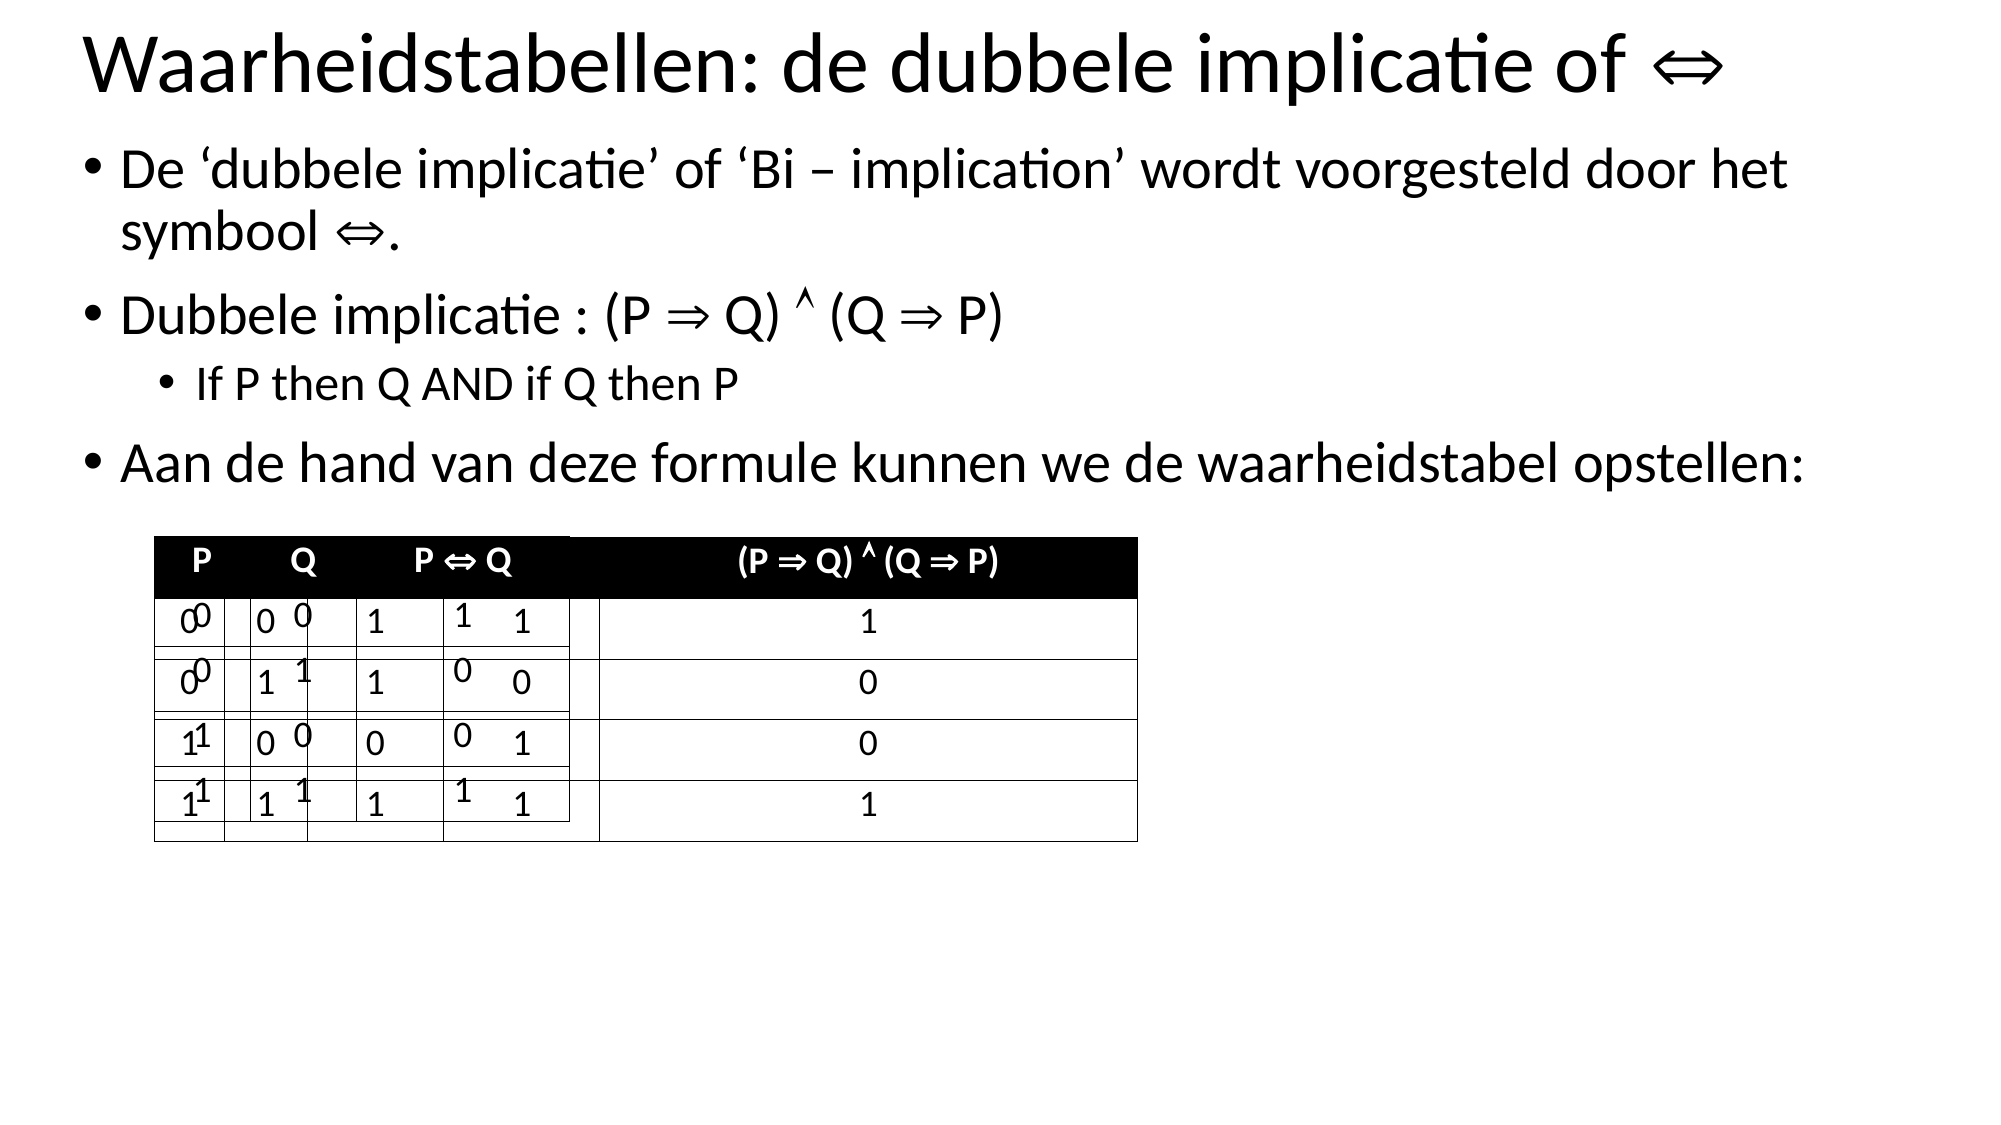

# Waarheidstabellen: de dubbele implicatie of ⇔
De ‘dubbele implicatie’ of ‘Bi – implication’ wordt voorgesteld door het symbool ⇔.
Dubbele implicatie : (P ⇒ Q) ∧ (Q ⇒ P)
If P then Q AND if Q then P
Aan de hand van deze formule kunnen we de waarheidstabel opstellen:

| P | Q | P ⇔ Q |
| --- | --- | --- |
| 0 | 0 | 1 |
| 0 | 1 | 0 |
| 1 | 0 | 0 |
| 1 | 1 | 1 |
| P | Q | P ⇒ Q | Q ⇒ P | (P ⇒ Q) ∧ (Q ⇒ P) |
| --- | --- | --- | --- | --- |
| 0 | 0 | 1 | 1 | 1 |
| 0 | 1 | 1 | 0 | 0 |
| 1 | 0 | 0 | 1 | 0 |
| 1 | 1 | 1 | 1 | 1 |